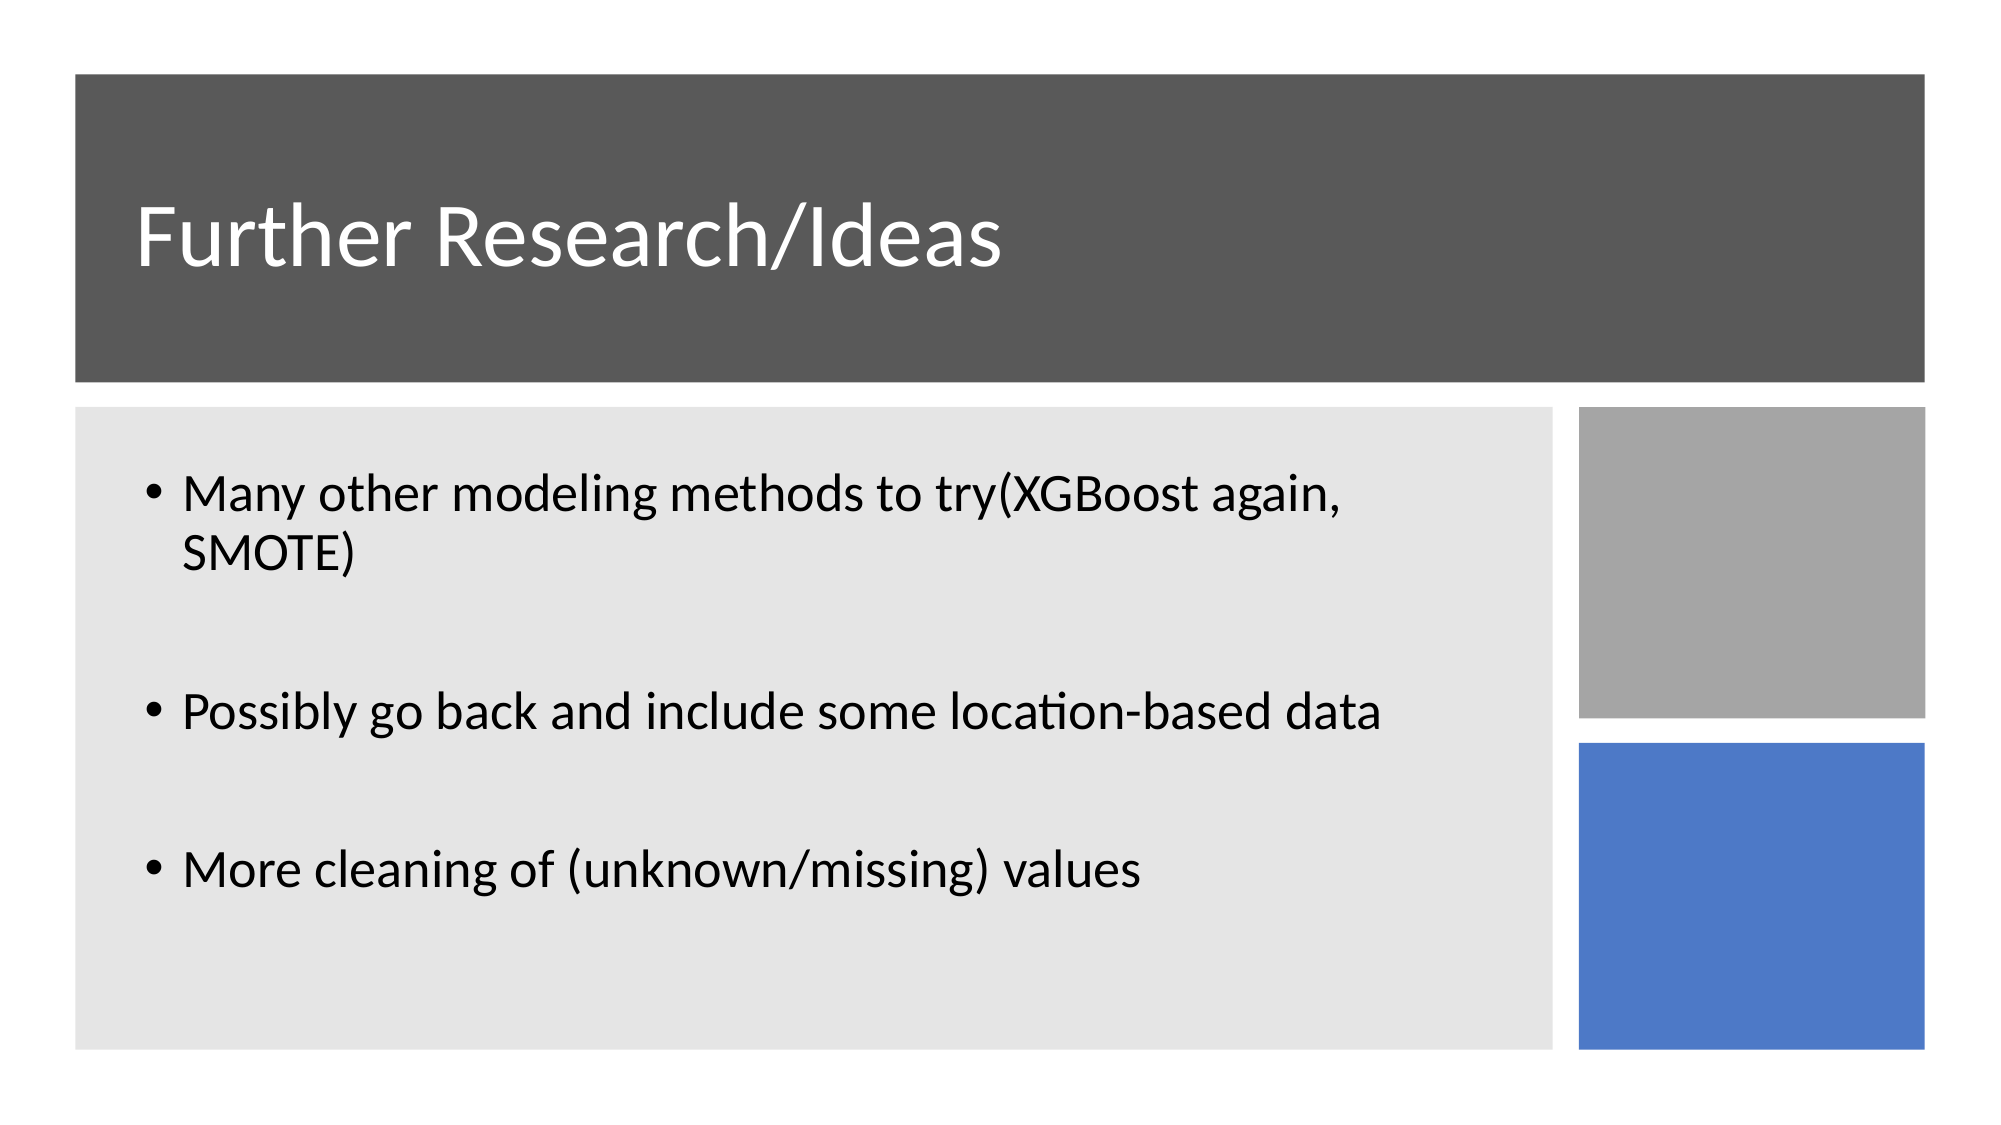

# Further Research/Ideas

Many other modeling methods to try(XGBoost again, SMOTE)

Possibly go back and include some location-based data

More cleaning of (unknown/missing) values